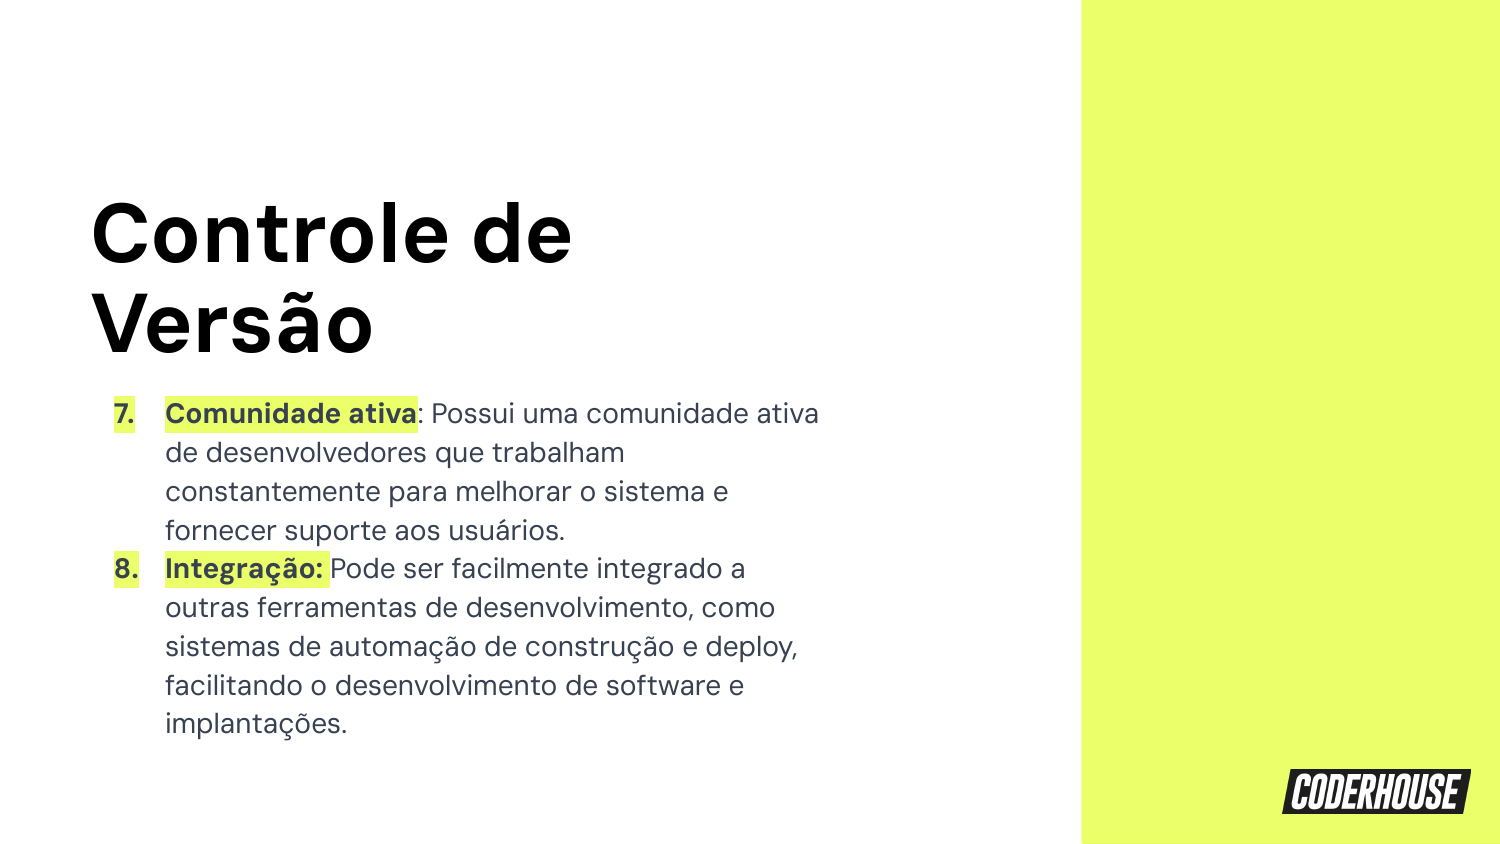

Controle de Versão
Comunidade ativa: Possui uma comunidade ativa de desenvolvedores que trabalham constantemente para melhorar o sistema e fornecer suporte aos usuários.
Integração: Pode ser facilmente integrado a outras ferramentas de desenvolvimento, como sistemas de automação de construção e deploy, facilitando o desenvolvimento de software e implantações.